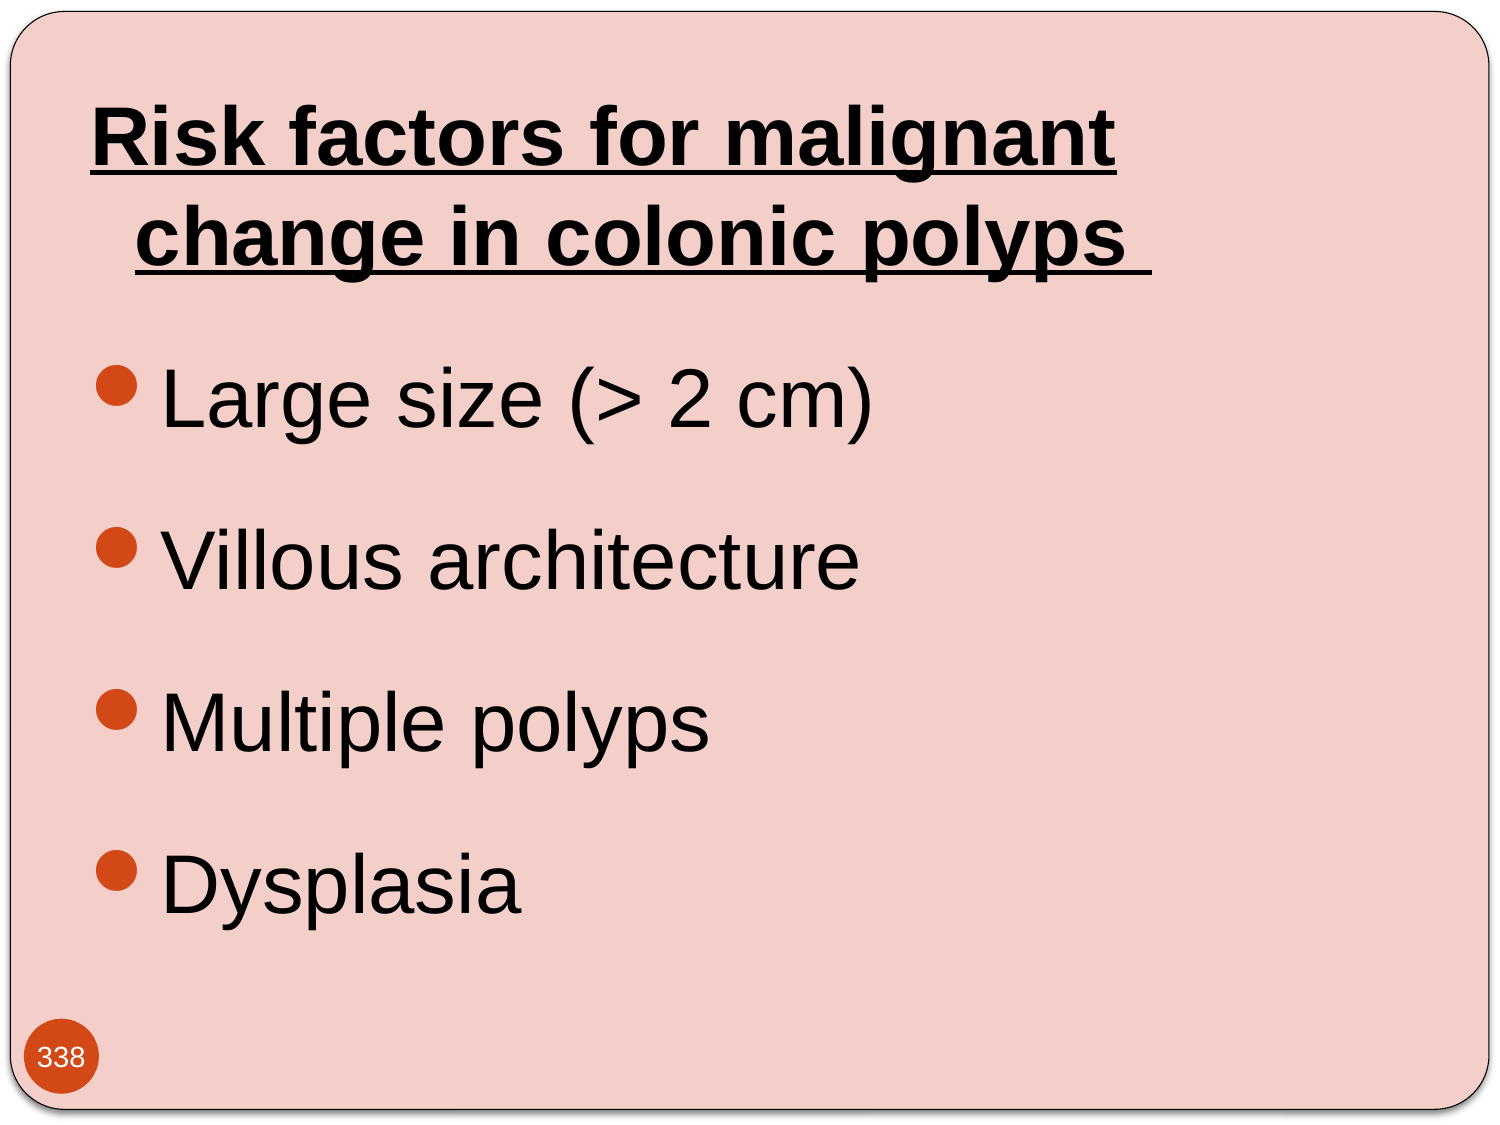

Risk factors for malignant change in colonic polyps
Large size (> 2 cm)
Villous architecture
Multiple polyps
Dysplasia

338